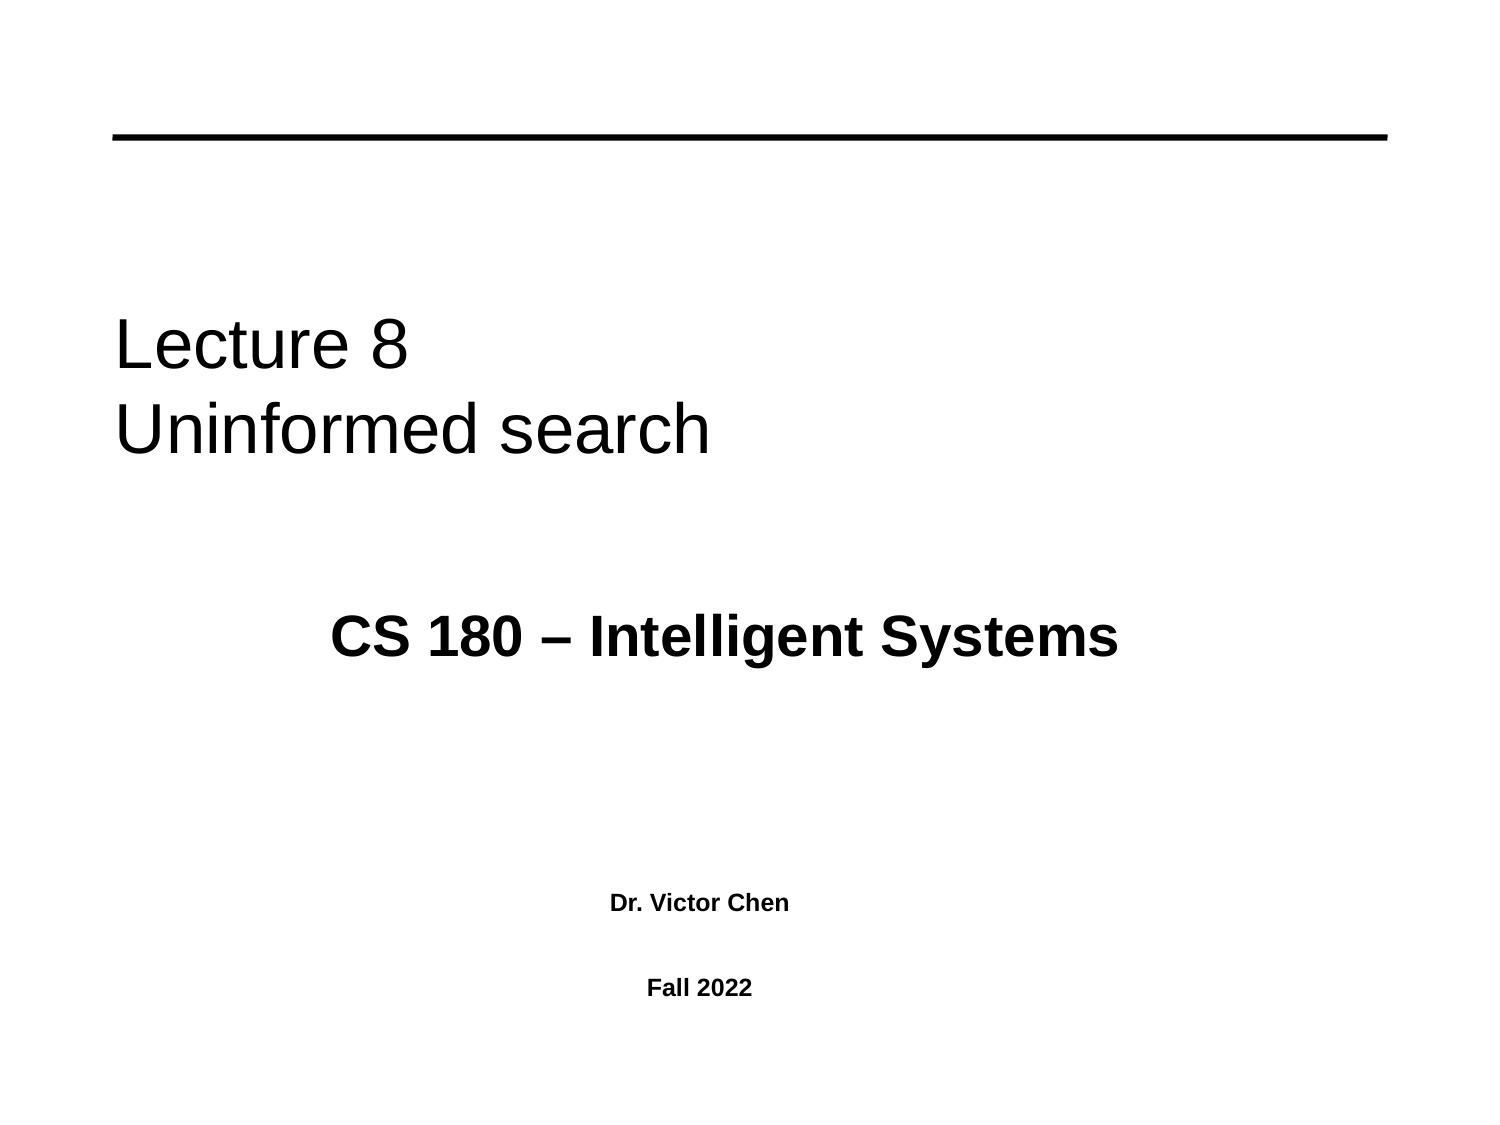

# Lecture 8 Uninformed search
CS 180 – Intelligent Systems

Dr. Victor Chen

Fall 2022